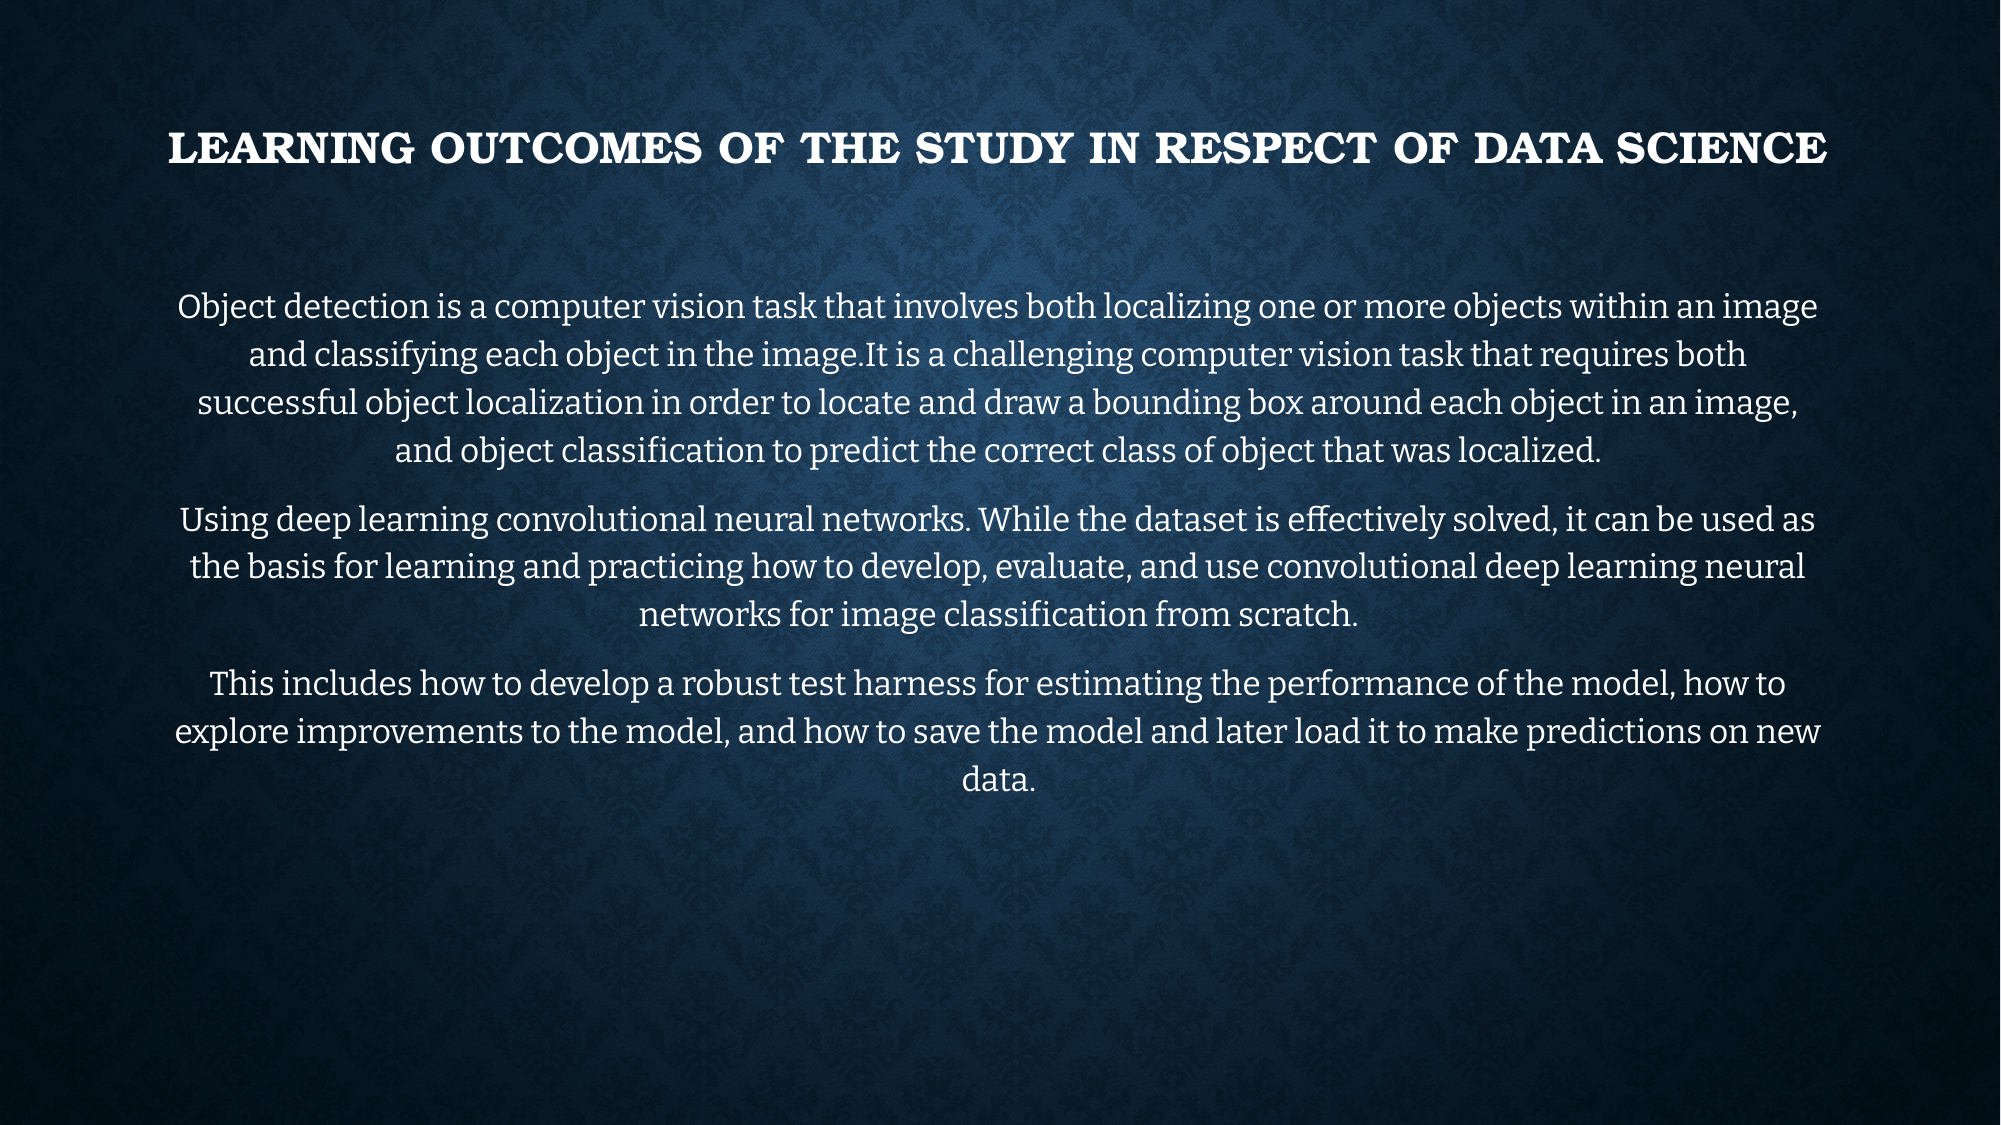

# Learning Outcomes of the Study in respect of Data Science
Object detection is a computer vision task that involves both localizing one or more objects within an image and classifying each object in the image.It is a challenging computer vision task that requires both successful object localization in order to locate and draw a bounding box around each object in an image, and object classification to predict the correct class of object that was localized.
Using deep learning convolutional neural networks. While the dataset is effectively solved, it can be used as the basis for learning and practicing how to develop, evaluate, and use convolutional deep learning neural networks for image classification from scratch.
This includes how to develop a robust test harness for estimating the performance of the model, how to explore improvements to the model, and how to save the model and later load it to make predictions on new data.